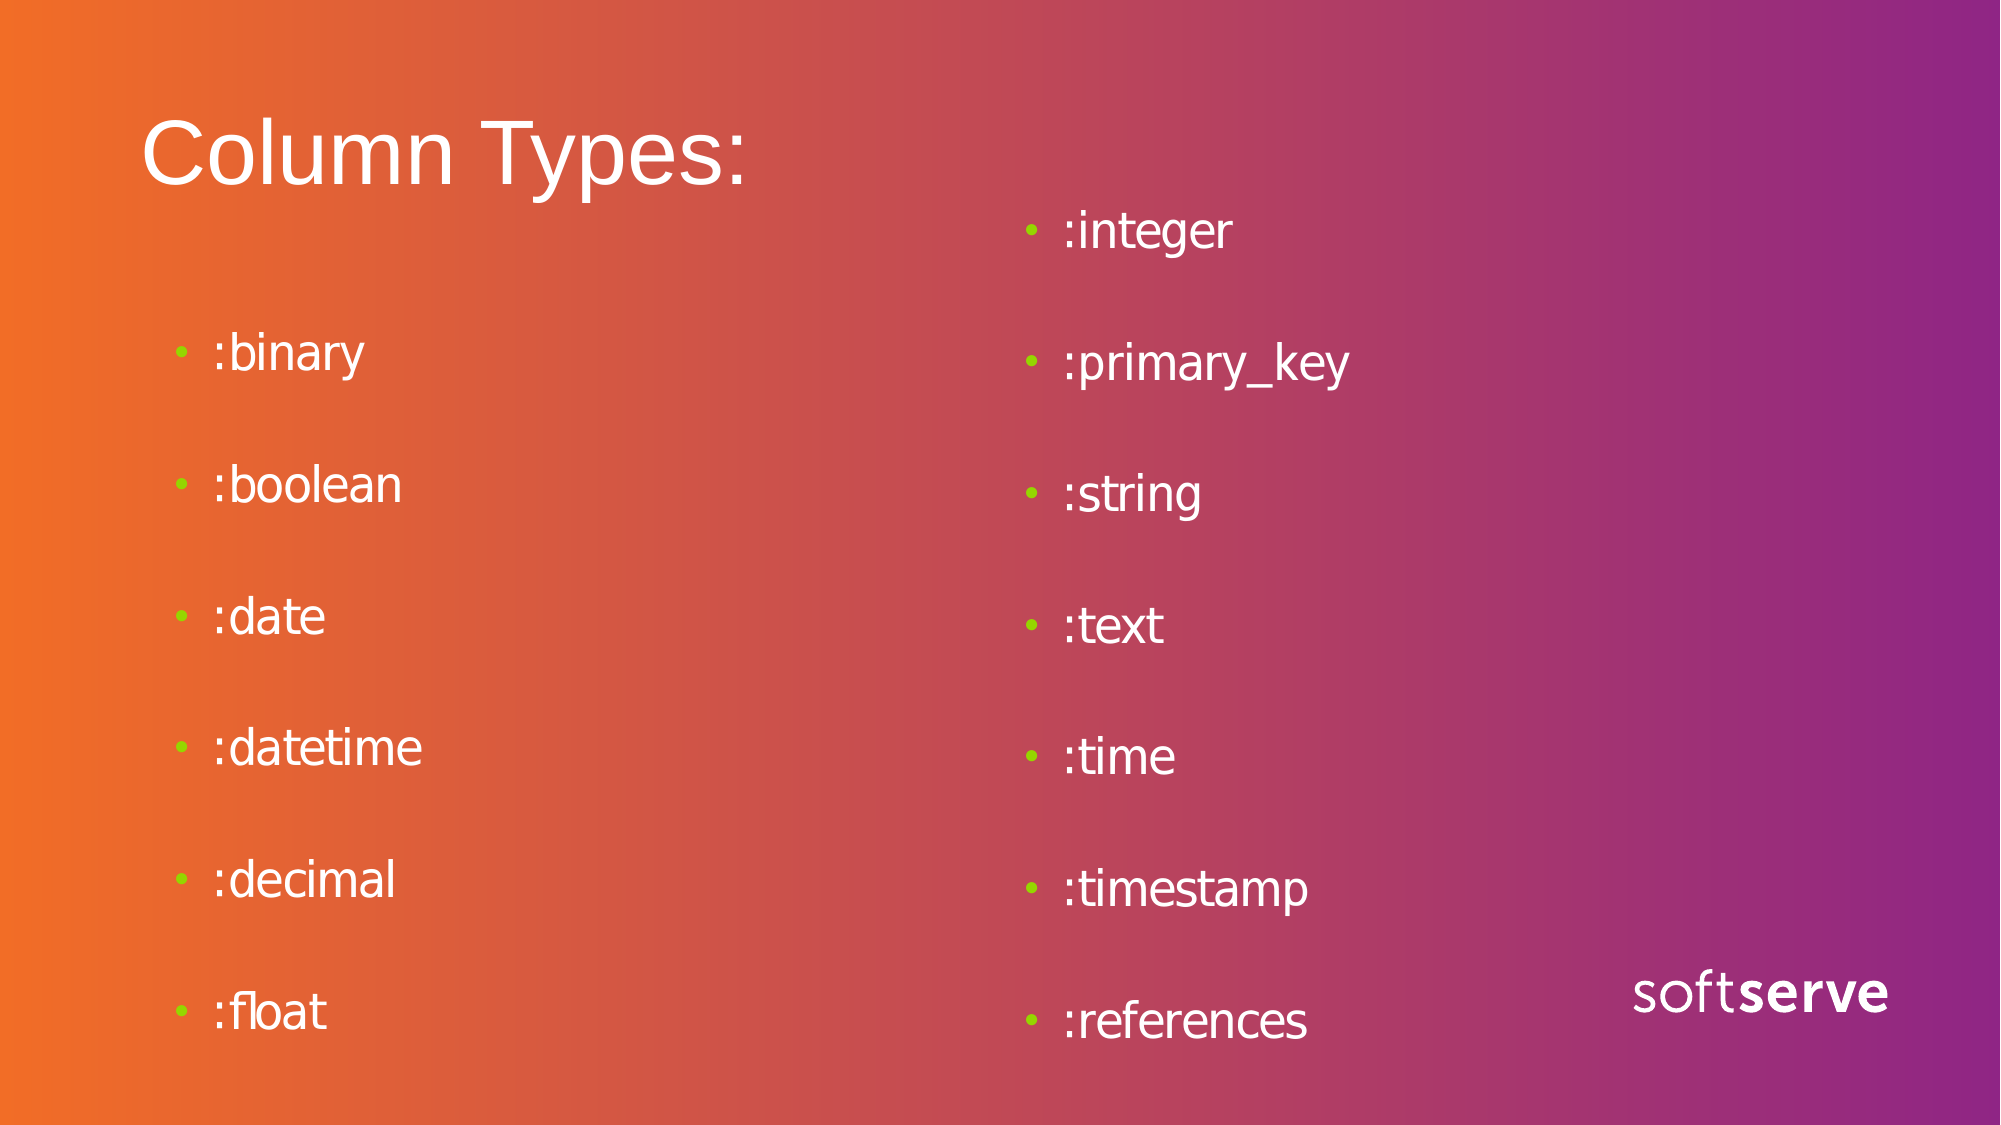

# Column Types:

:integer
:primary_key
:string
:text
:time
:timestamp
:references
:binary
:boolean
:date
:datetime
:decimal
:float